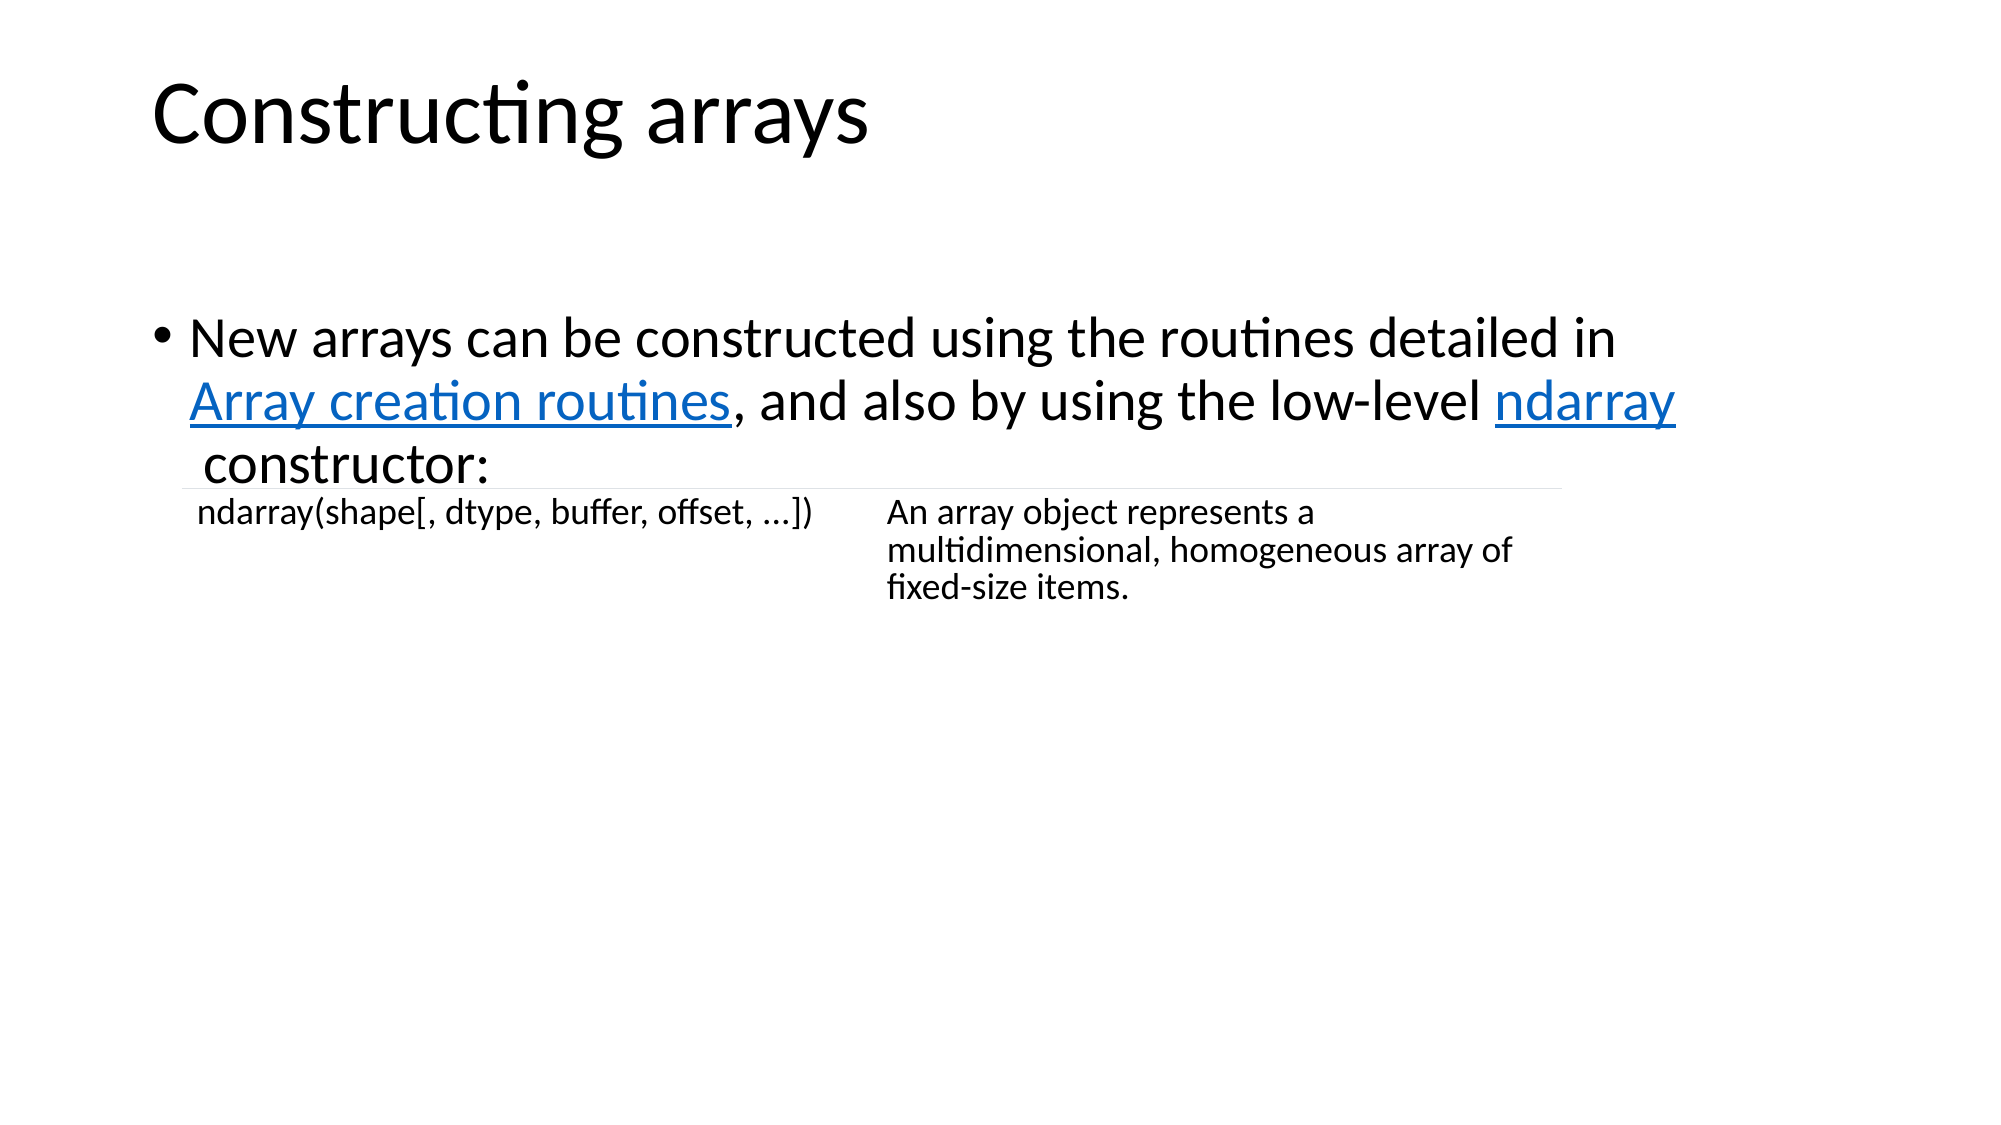

# Constructing arrays
New arrays can be constructed using the routines detailed in Array creation routines, and also by using the low-level ndarray constructor:

| ndarray(shape[, dtype, buffer, offset, ...]) | An array object represents a multidimensional, homogeneous array of fixed-size items. |
| --- | --- |